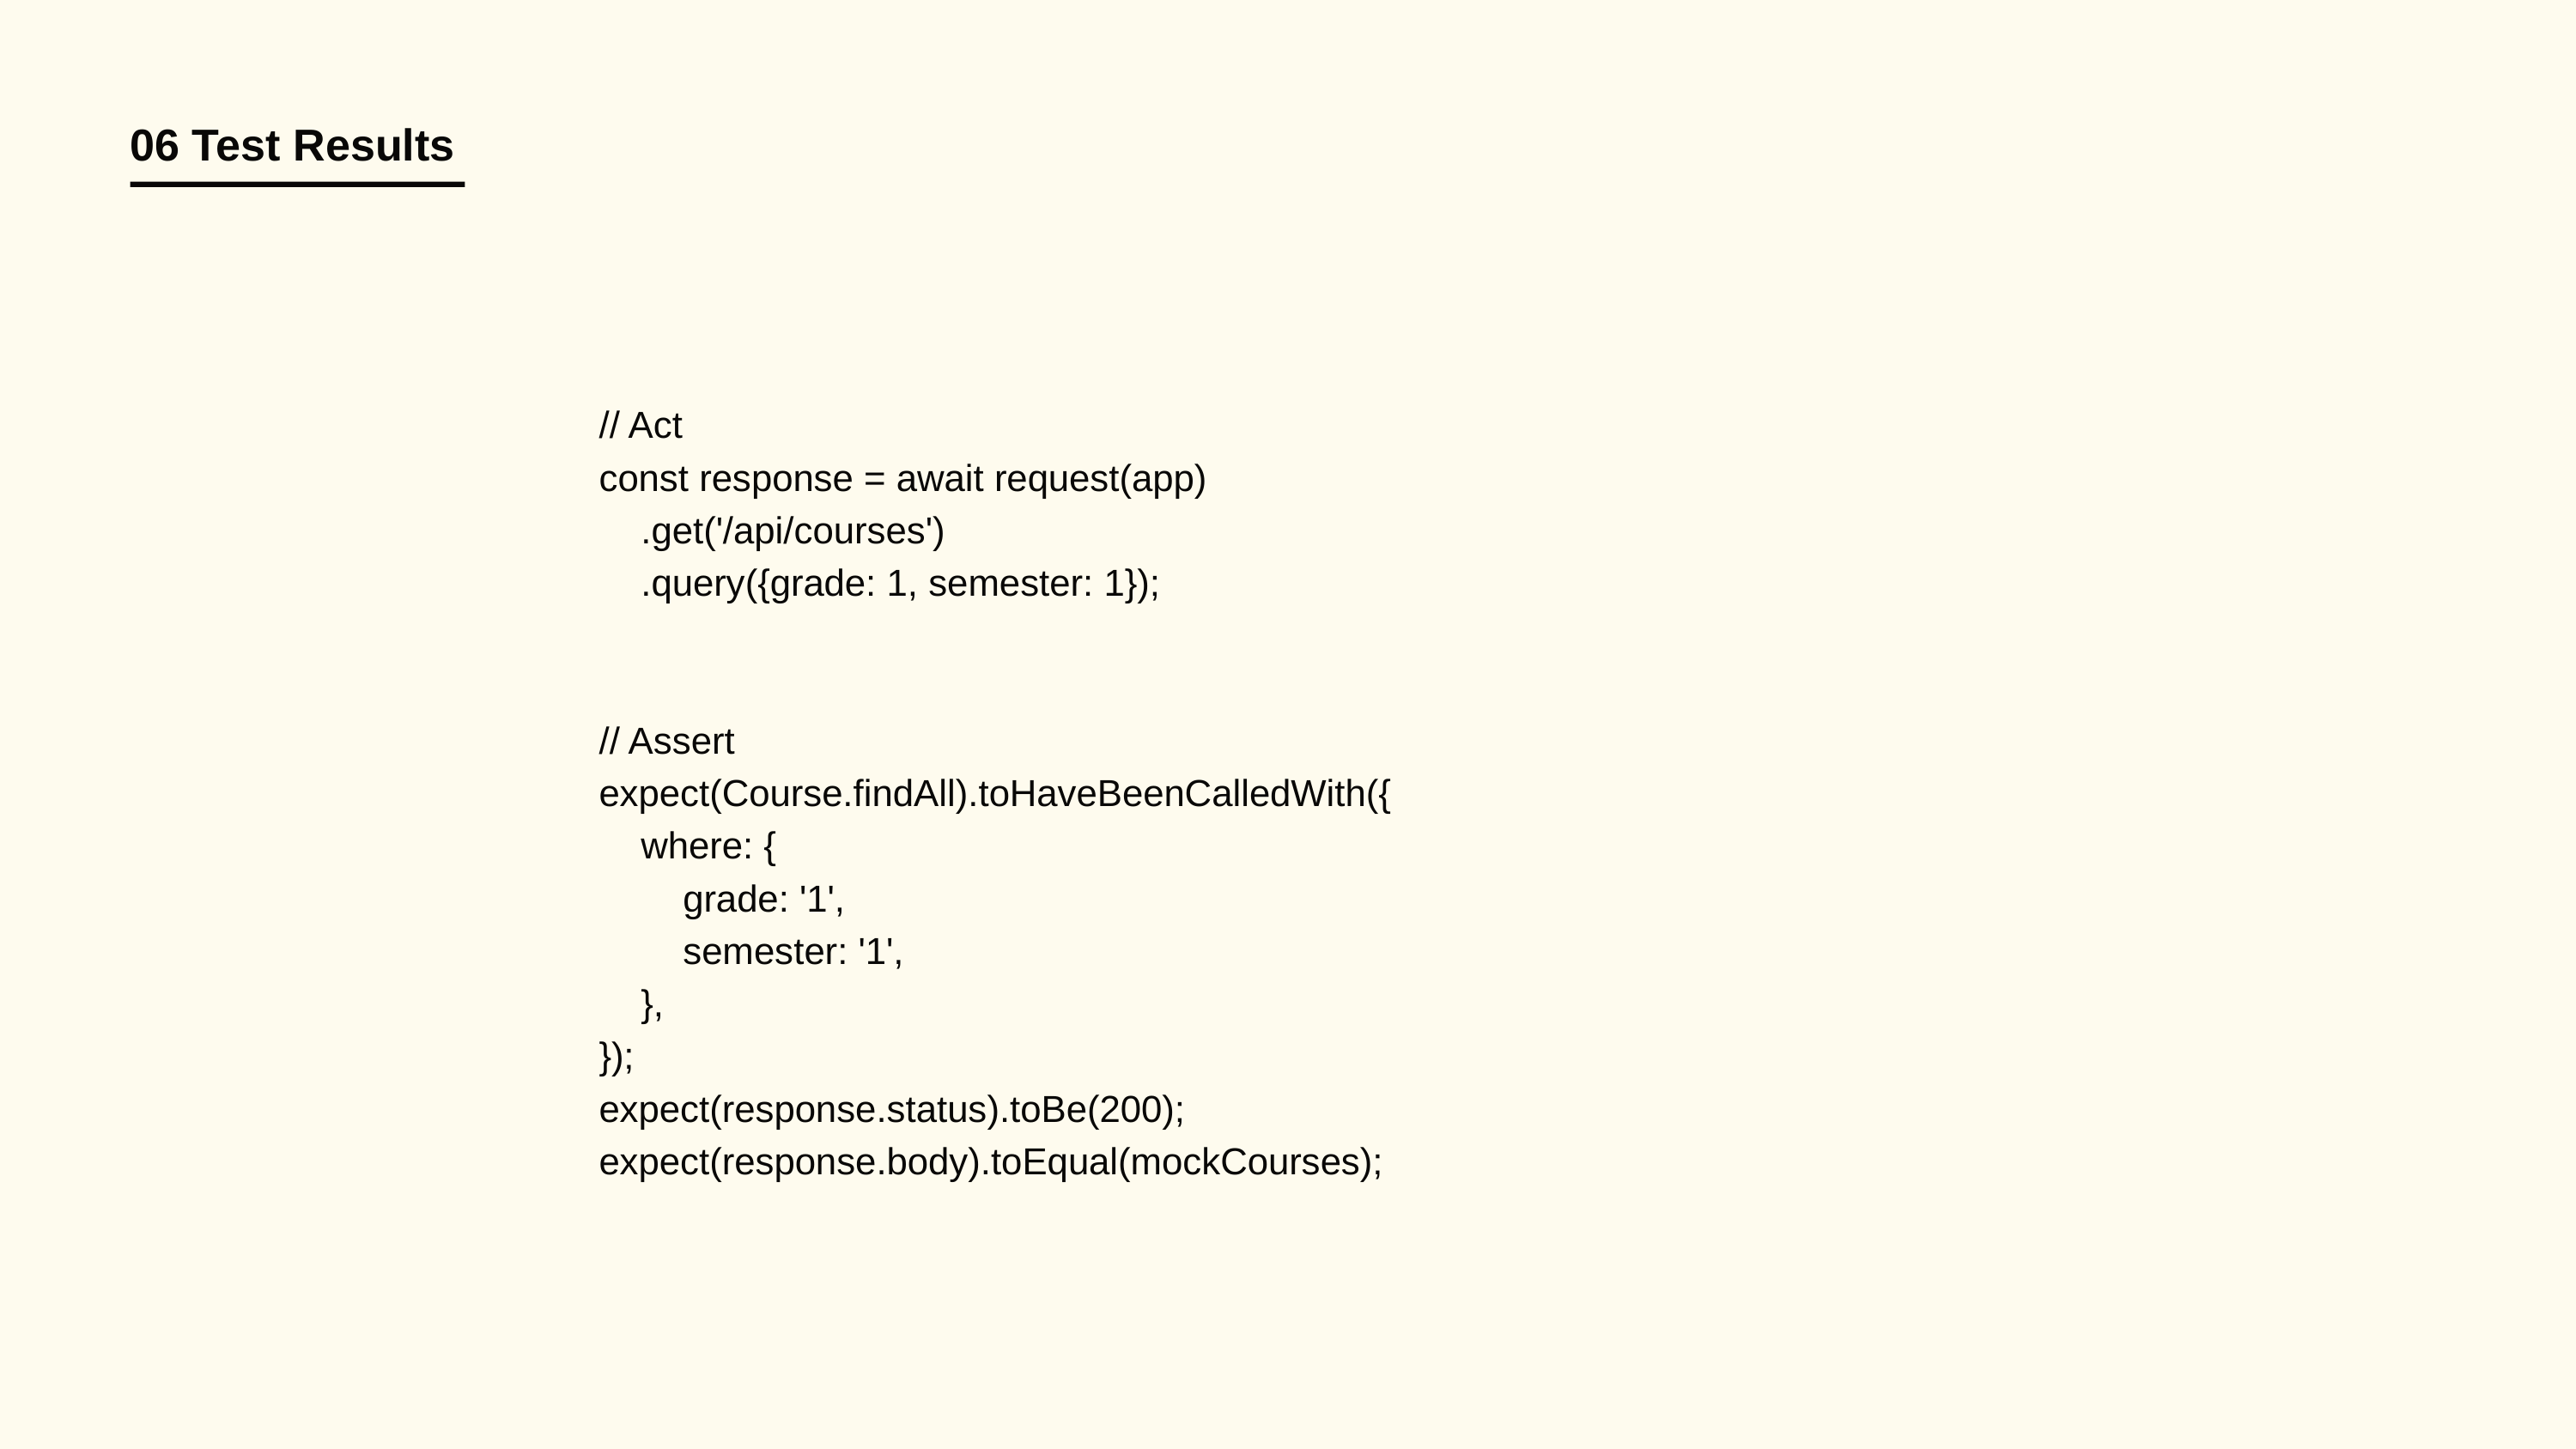

06 Test Results

            // Act
            const response = await request(app)
                .get('/api/courses')
                .query({grade: 1, semester: 1});

            // Assert
            expect(Course.findAll).toHaveBeenCalledWith({
                where: {
                    grade: '1',
                    semester: '1',
                },
            });
            expect(response.status).toBe(200);
            expect(response.body).toEqual(mockCourses);